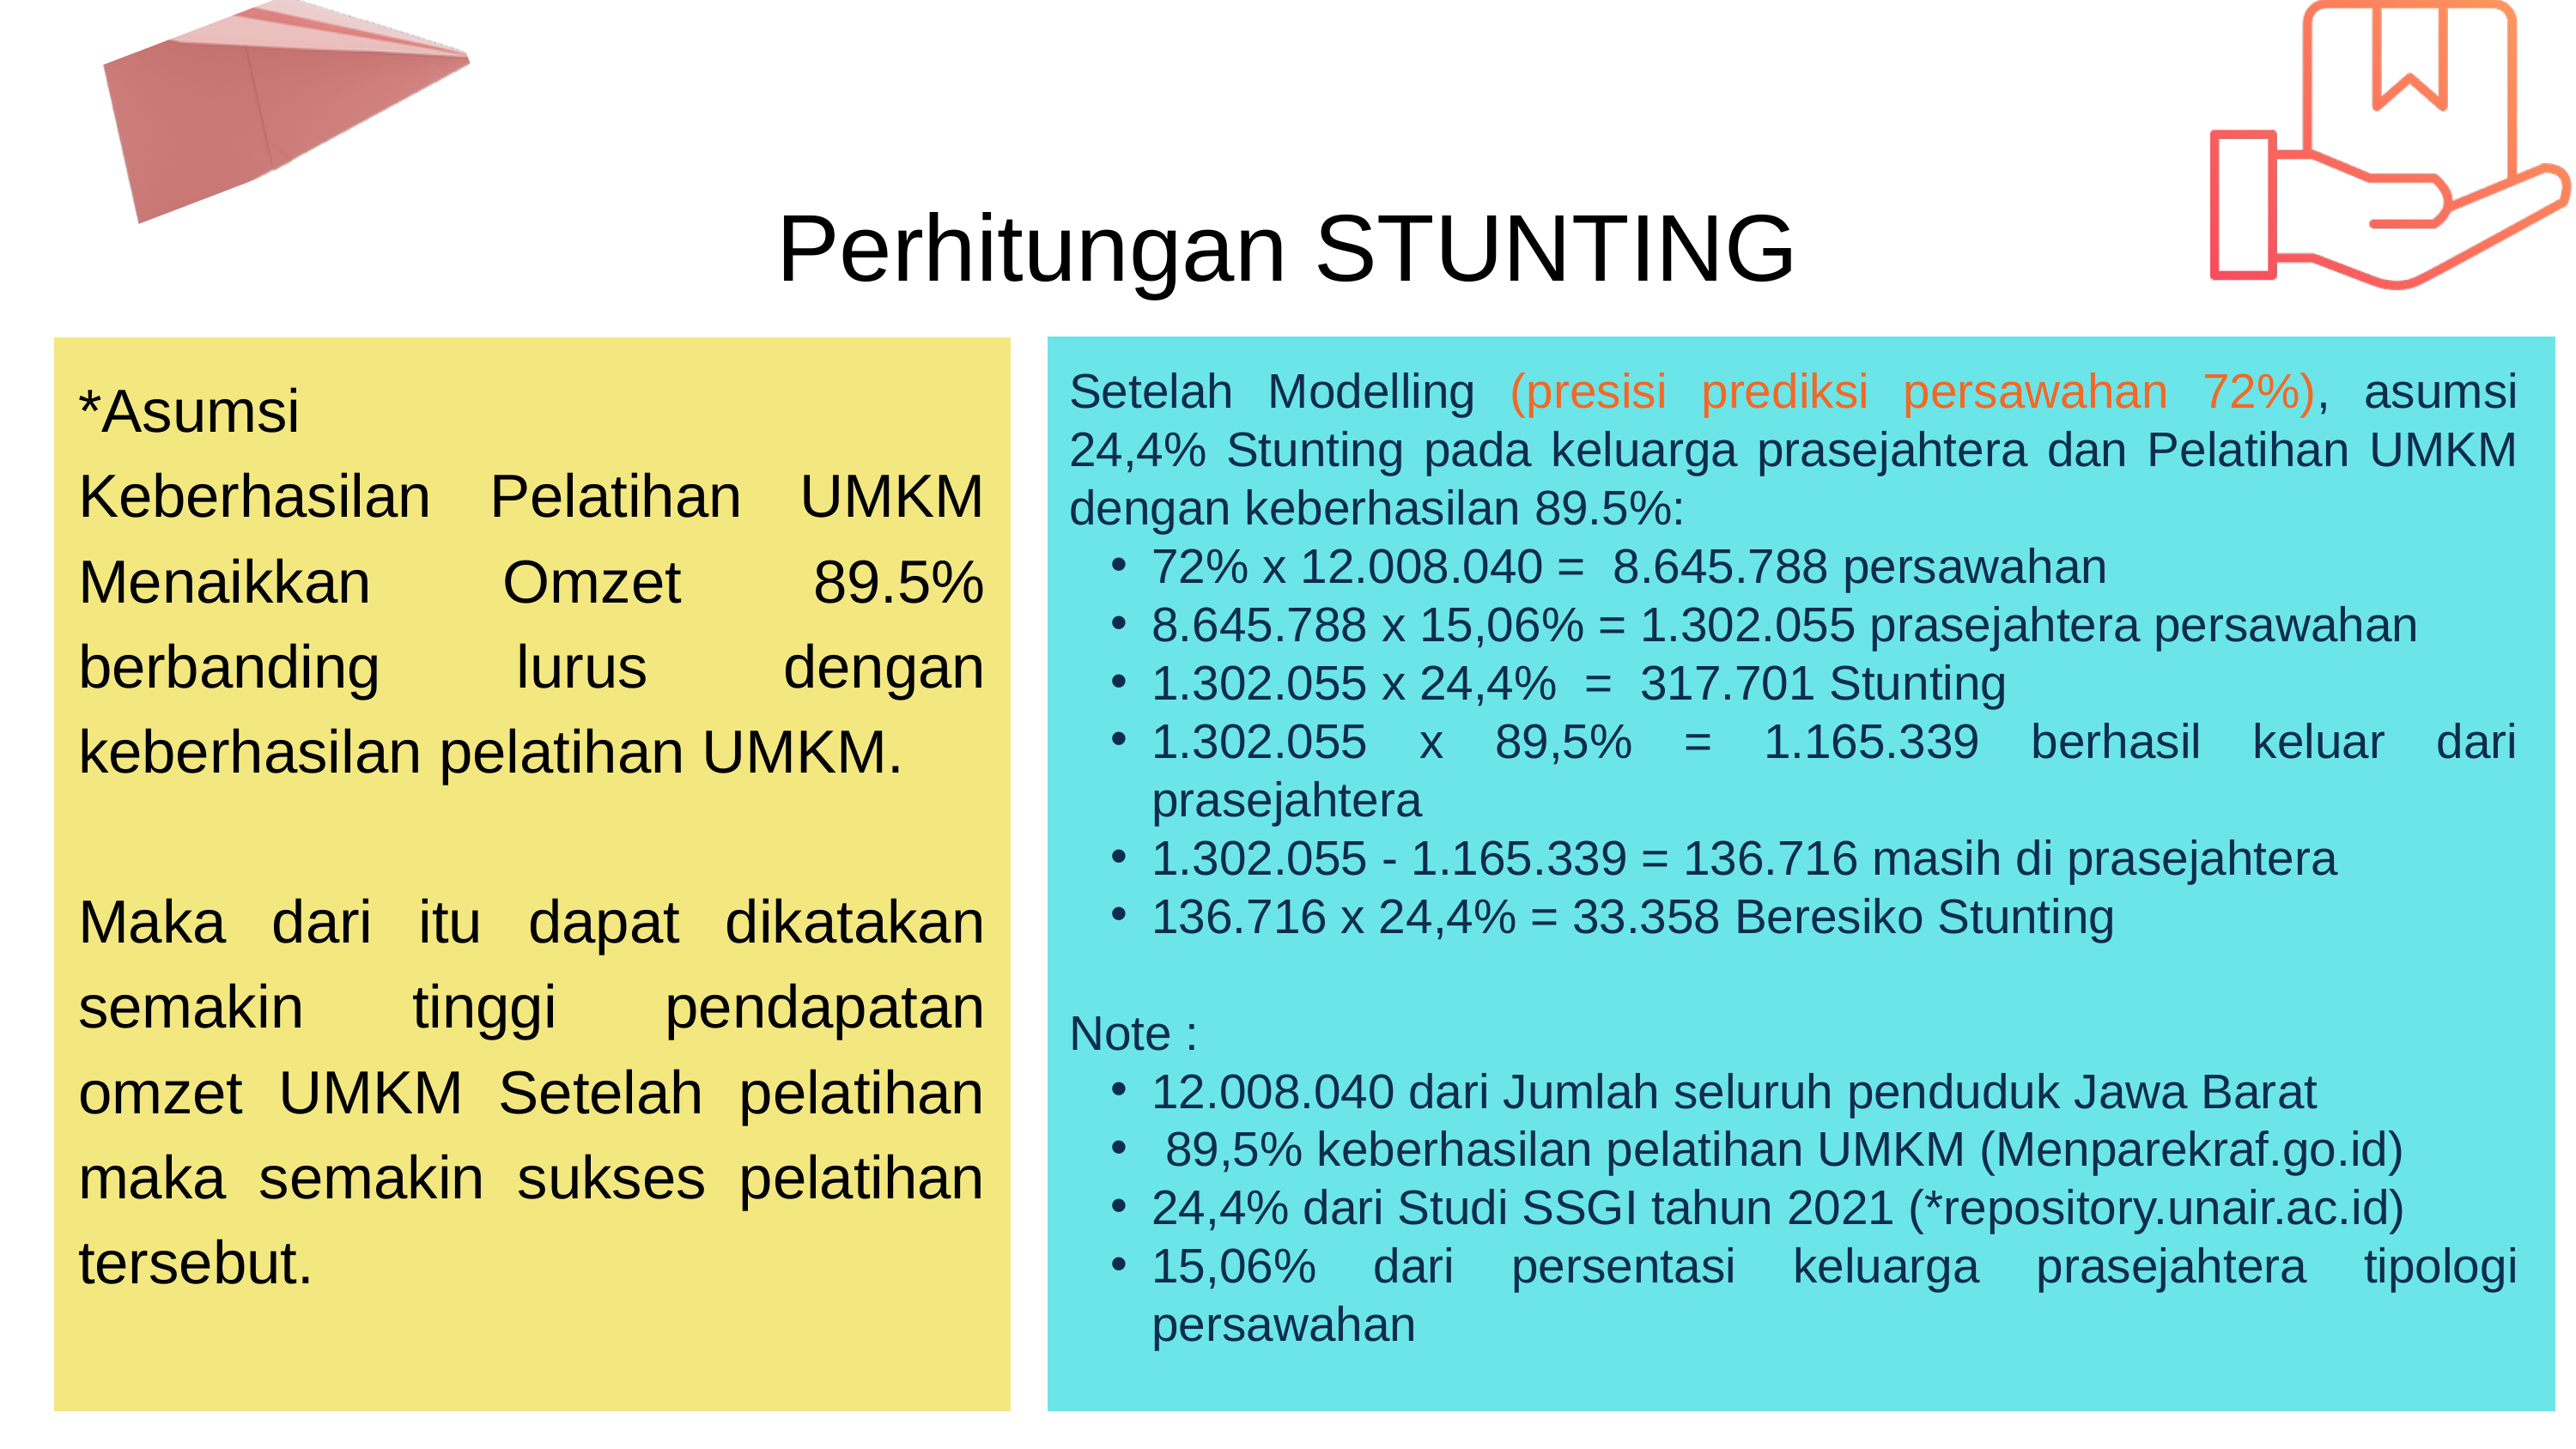

Perhitungan STUNTING

*Asumsi
Keberhasilan Pelatihan UMKM Menaikkan Omzet 89.5% berbanding lurus dengan keberhasilan pelatihan UMKM.

Maka dari itu dapat dikatakan semakin tinggi pendapatan omzet UMKM Setelah pelatihan maka semakin sukses pelatihan tersebut.
Setelah Modelling (presisi prediksi persawahan 72%), asumsi 24,4% Stunting pada keluarga prasejahtera dan Pelatihan UMKM dengan keberhasilan 89.5%:
72% x 12.008.040 =  8.645.788 persawahan
8.645.788 x 15,06% = 1.302.055 prasejahtera persawahan
1.302.055 x 24,4%  =  317.701 Stunting
1.302.055 x 89,5% = 1.165.339 berhasil keluar dari prasejahtera
1.302.055 - 1.165.339 = 136.716 masih di prasejahtera
136.716 x 24,4% = 33.358 Beresiko Stunting

Note :
12.008.040 dari Jumlah seluruh penduduk Jawa Barat
 89,5% keberhasilan pelatihan UMKM (Menparekraf.go.id)
24,4% dari Studi SSGI tahun 2021 (*repository.unair.ac.id)
15,06% dari persentasi keluarga prasejahtera tipologi persawahan